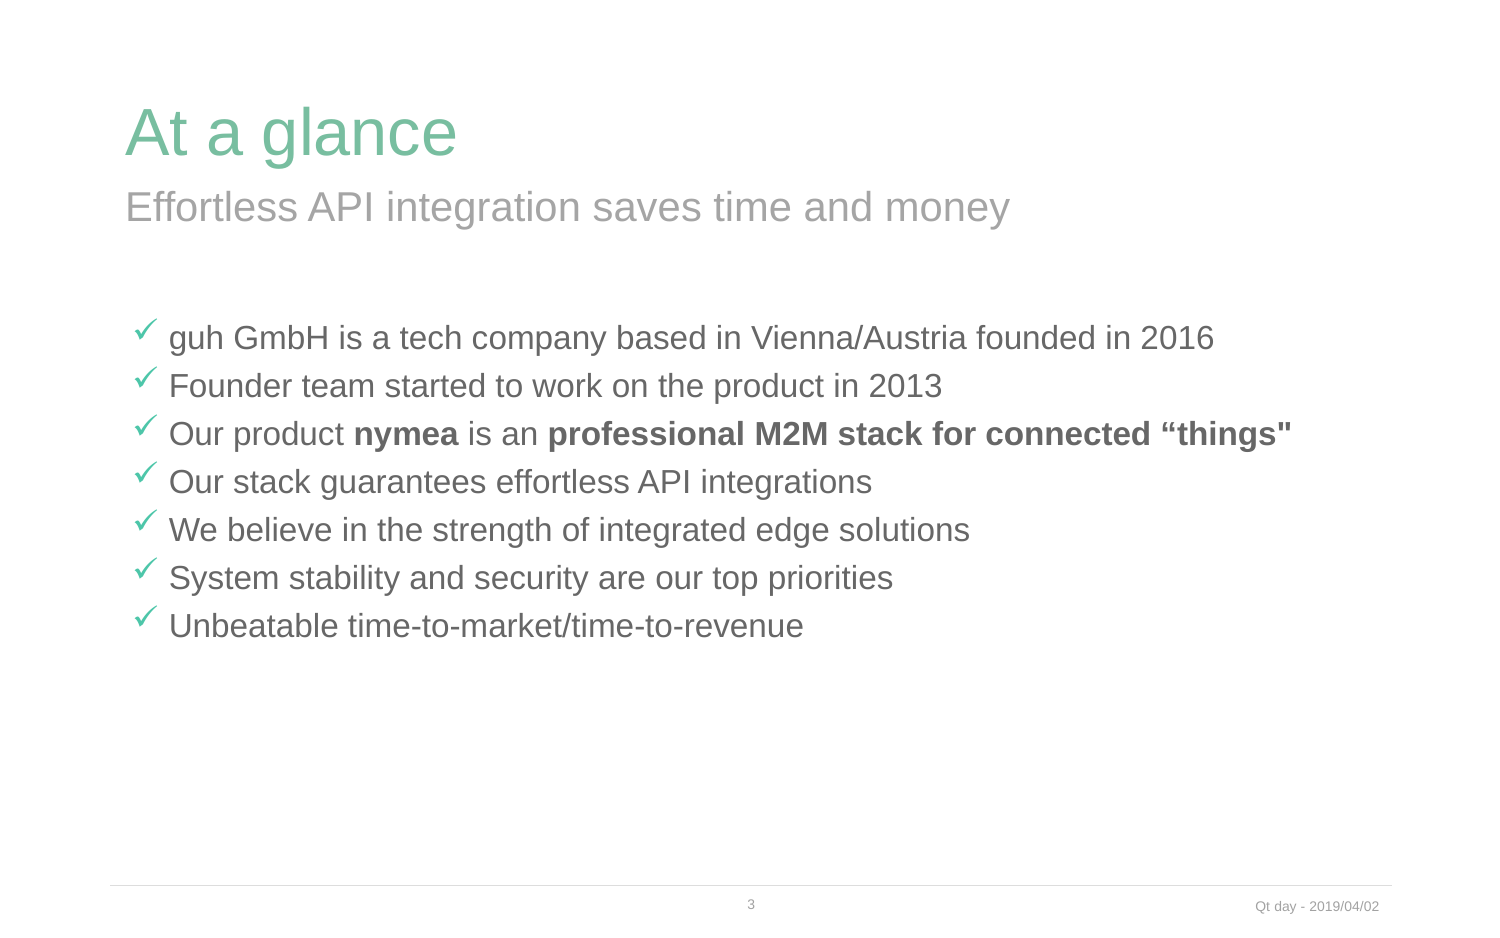

# At a glance
Effortless API integration saves time and money

 guh GmbH is a tech company based in Vienna/Austria founded in 2016
 Founder team started to work on the product in 2013
 Our product nymea is an professional M2M stack for connected “things"
 Our stack guarantees effortless API integrations
 We believe in the strength of integrated edge solutions
 System stability and security are our top priorities
 Unbeatable time-to-market/time-to-revenue